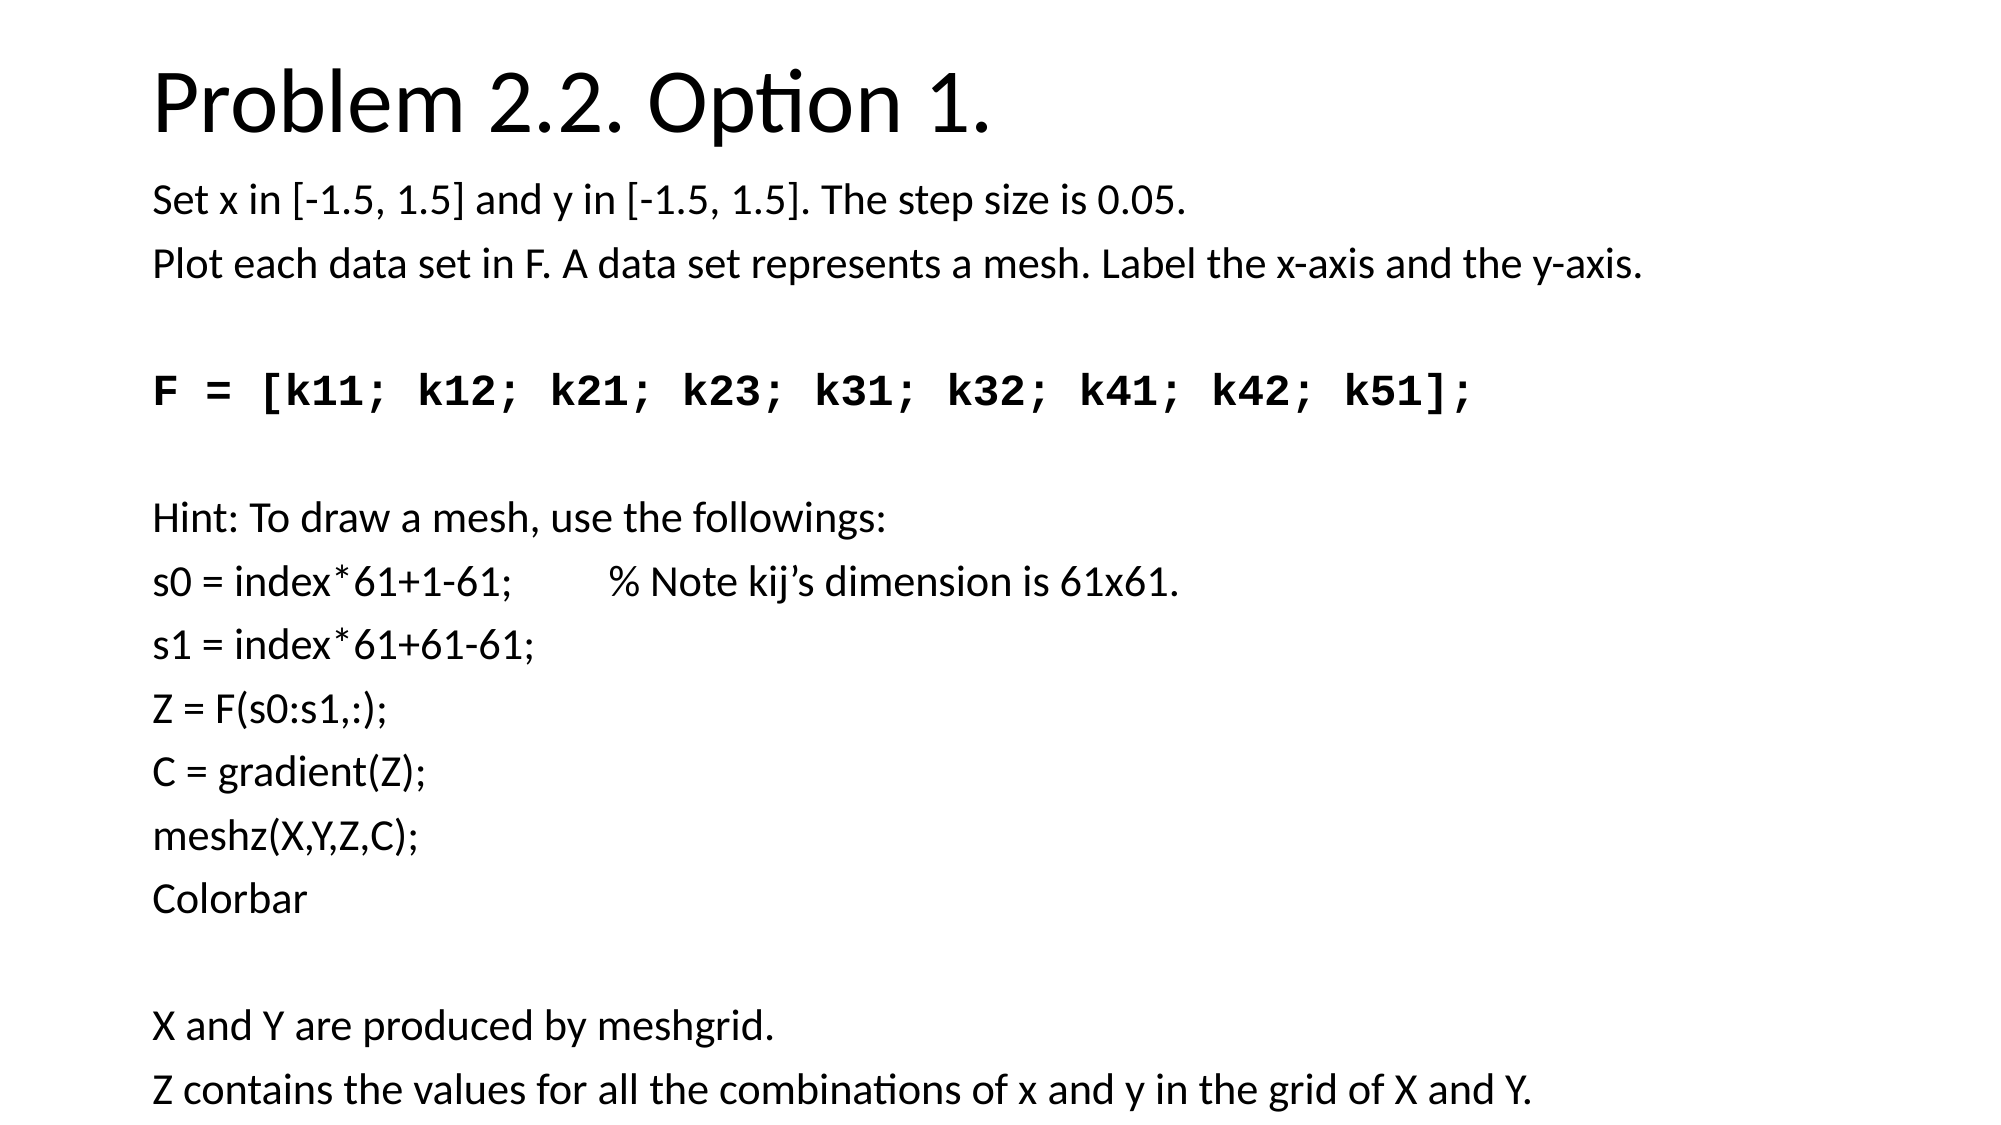

# Problem 2.2. Option 1.
Set x in [-1.5, 1.5] and y in [-1.5, 1.5]. The step size is 0.05.
Plot each data set in F. A data set represents a mesh. Label the x-axis and the y-axis.

F = [k11; k12; k21; k23; k31; k32; k41; k42; k51];

Hint: To draw a mesh, use the followings:
s0 = index*61+1-61;		% Note kij’s dimension is 61x61.
s1 = index*61+61-61;
Z = F(s0:s1,:);
C = gradient(Z);
meshz(X,Y,Z,C);
Colorbar

X and Y are produced by meshgrid.
Z contains the values for all the combinations of x and y in the grid of X and Y.